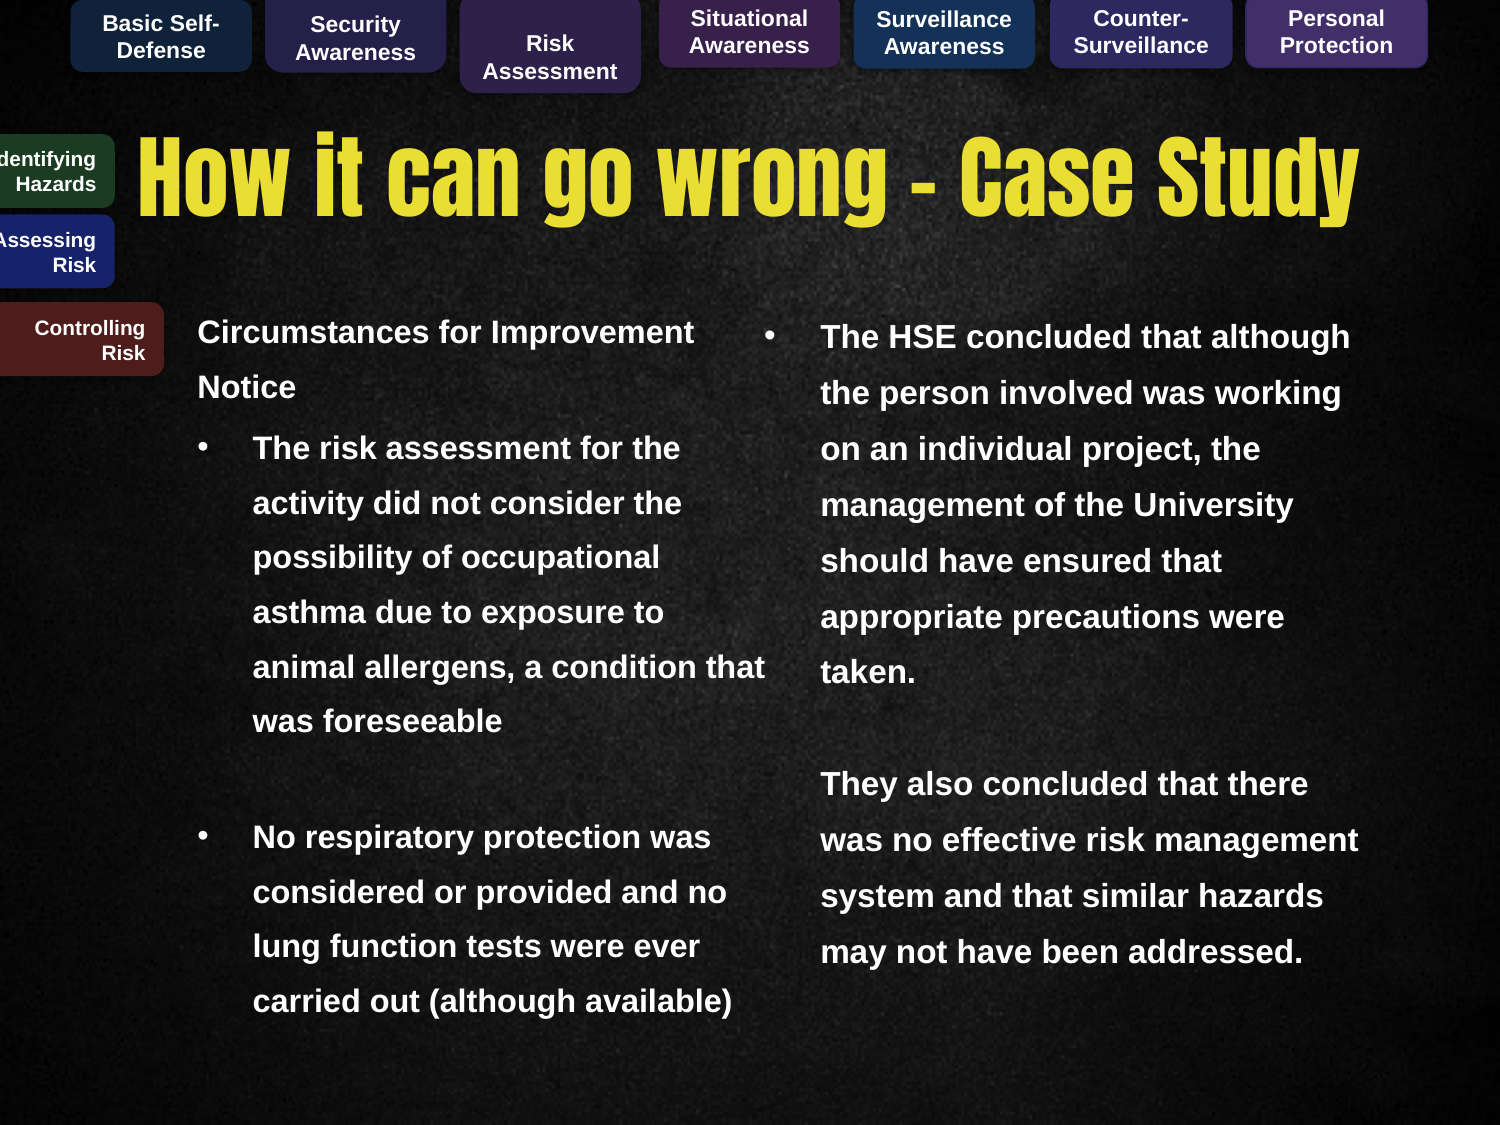

Basic Self-Defense

Security
Awareness

Risk
Assessment
Situational
Awareness
Counter-Surveillance
Personal
Protection
Surveillance
Awareness
How it can go wrong – Case Study
Identifying Hazards
Assessing
Risk
Circumstances for Improvement Notice
The risk assessment for the activity did not consider the possibility of occupational asthma due to exposure to animal allergens, a condition that was foreseeable
No respiratory protection was considered or provided and no lung function tests were ever carried out (although available)
The HSE concluded that although the person involved was working on an individual project, the management of the University should have ensured that appropriate precautions were taken.
They also concluded that there was no effective risk management system and that similar hazards may not have been addressed.
Controlling
Risk